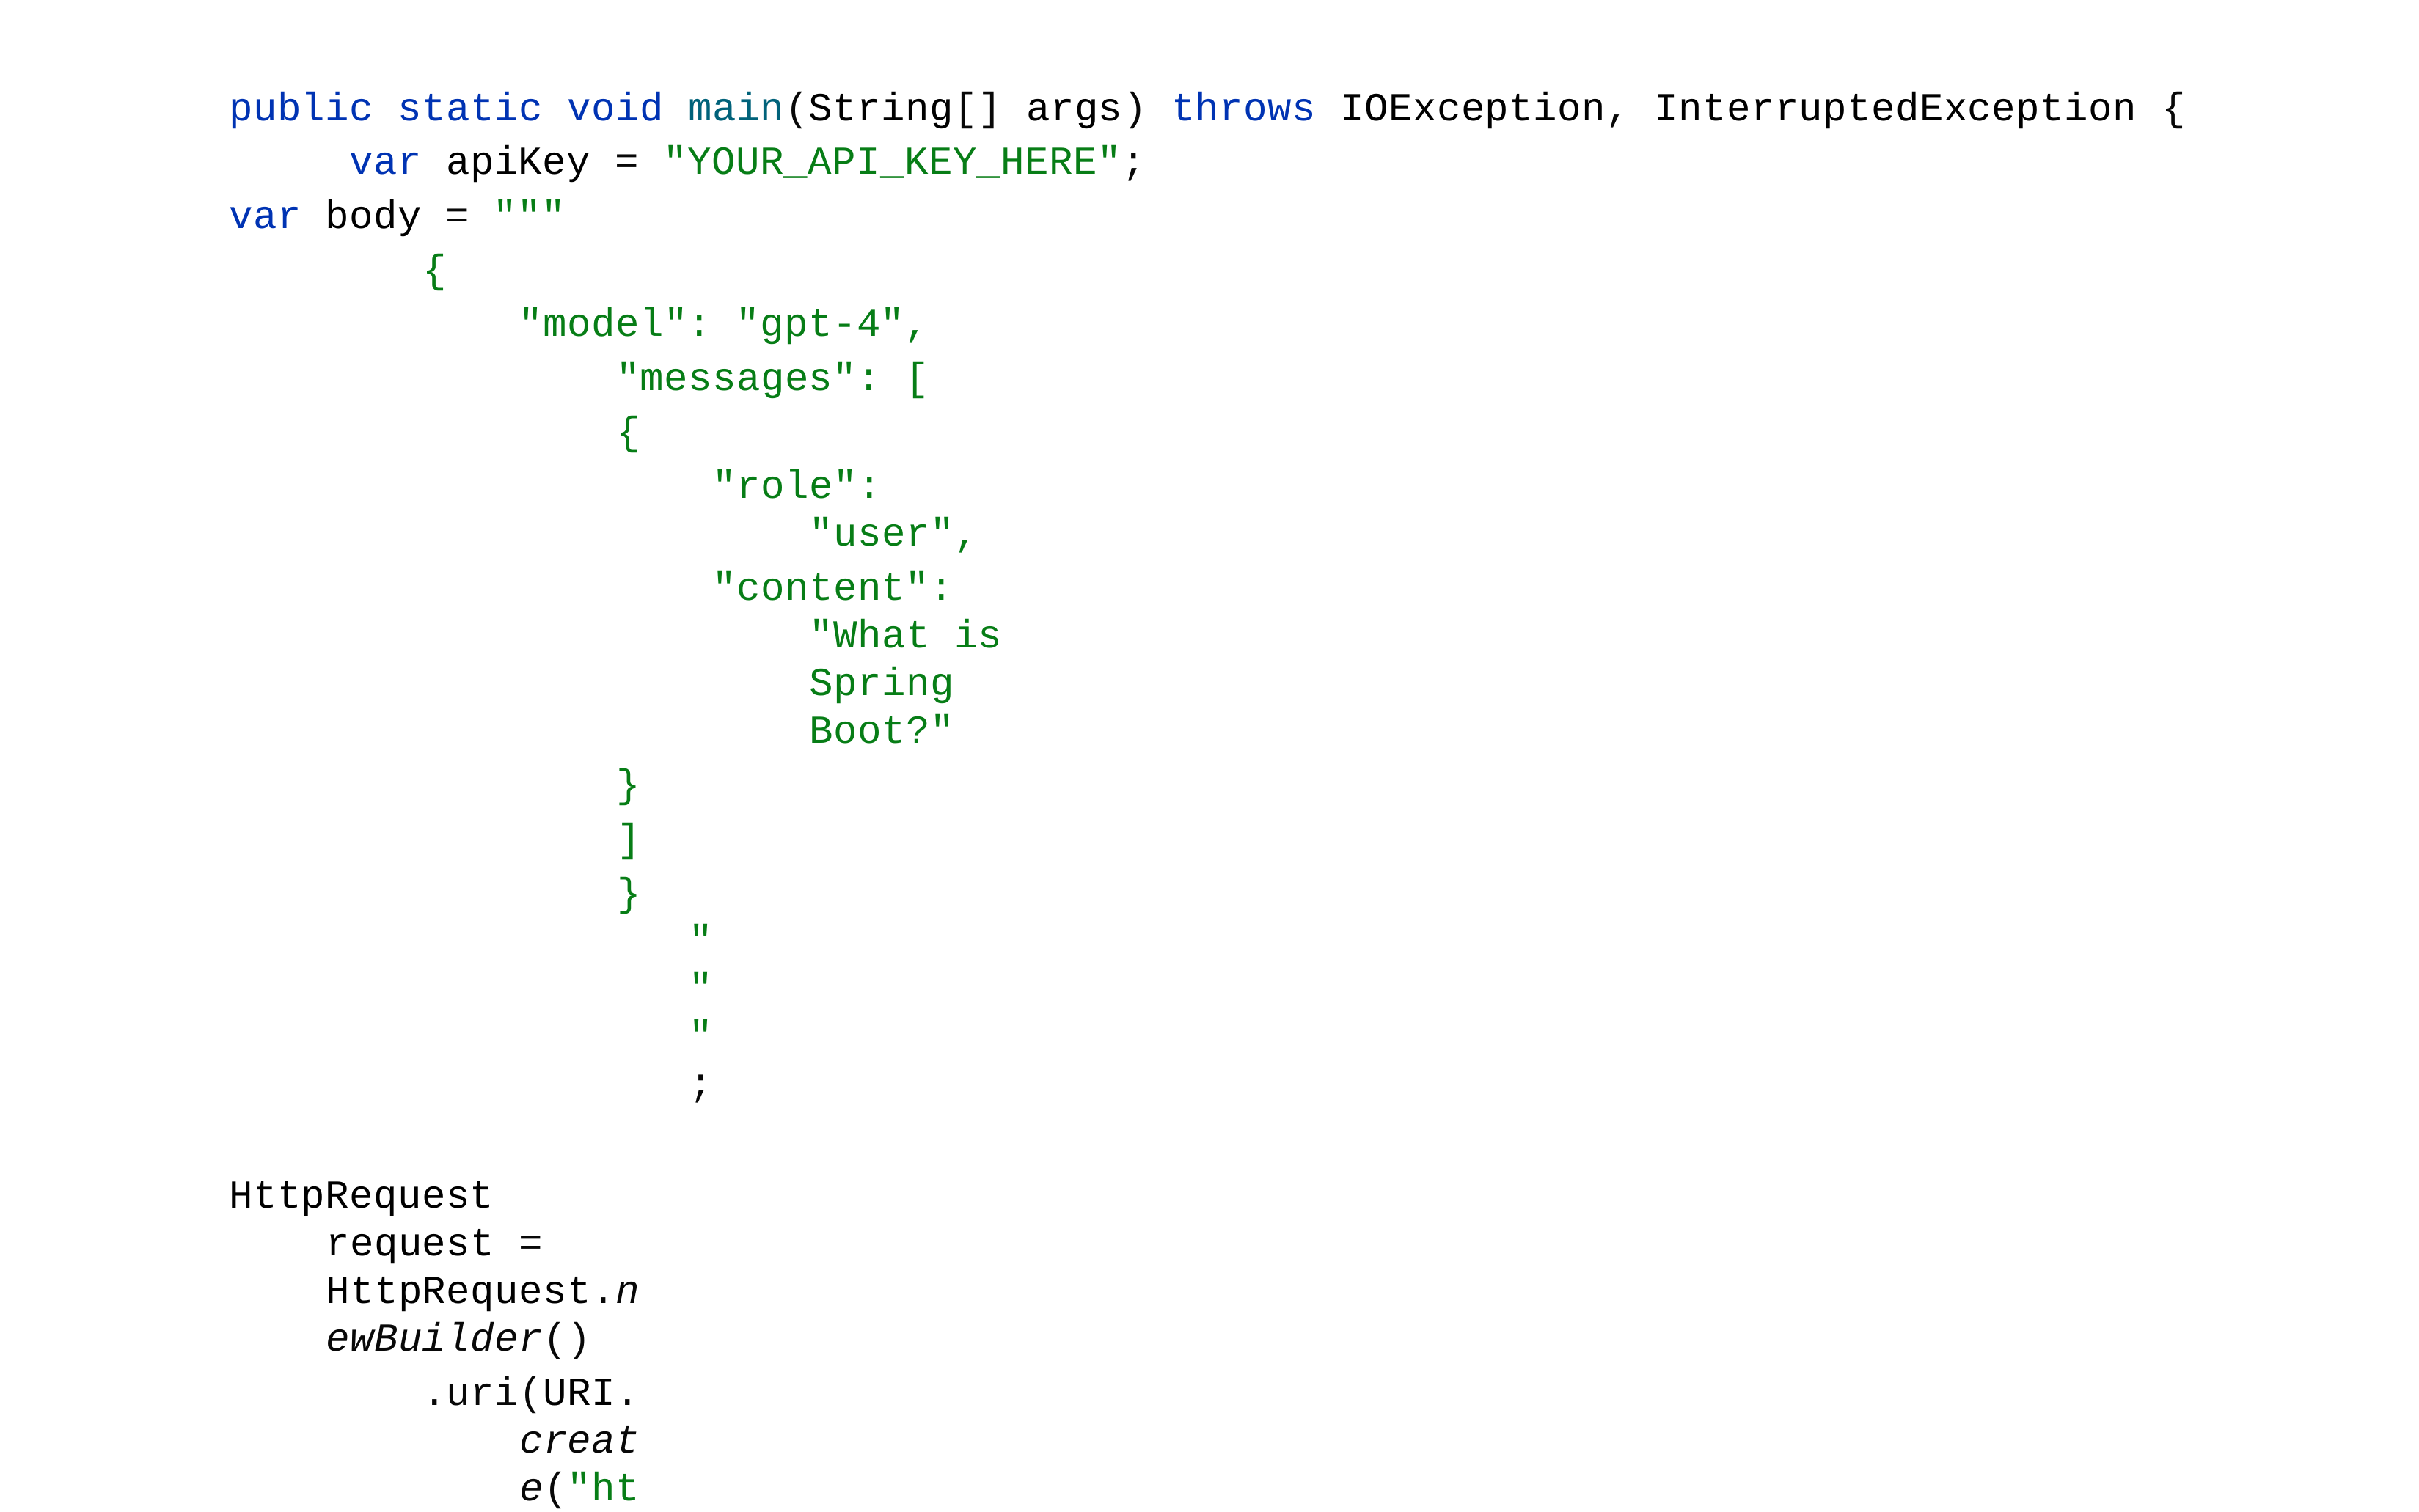

public static void main(String[] args) throws IOException, InterruptedException {  var apiKey = "YOUR_API_KEY_HERE";
var body = """
{
"model": "gpt-4",  "messages": [
{
"role": "user",
"content": "What is Spring Boot?"
}
]
}""";

HttpRequest request = HttpRequest.newBuilder()
.uri(URI.create("https: //api.openai.com/v1/chat/completions"))
.header("Content-Type", "application/json")
.header("Authorization", "Bearer " + apiKey)
.POST(HttpRequest.BodyPublishers.ofString(body))
.build();

var client = HttpClient.newHttpClient();
var response = client.send(request, HttpResponse.BodyHandlers.ofString());  System.out.println(response.body());
}